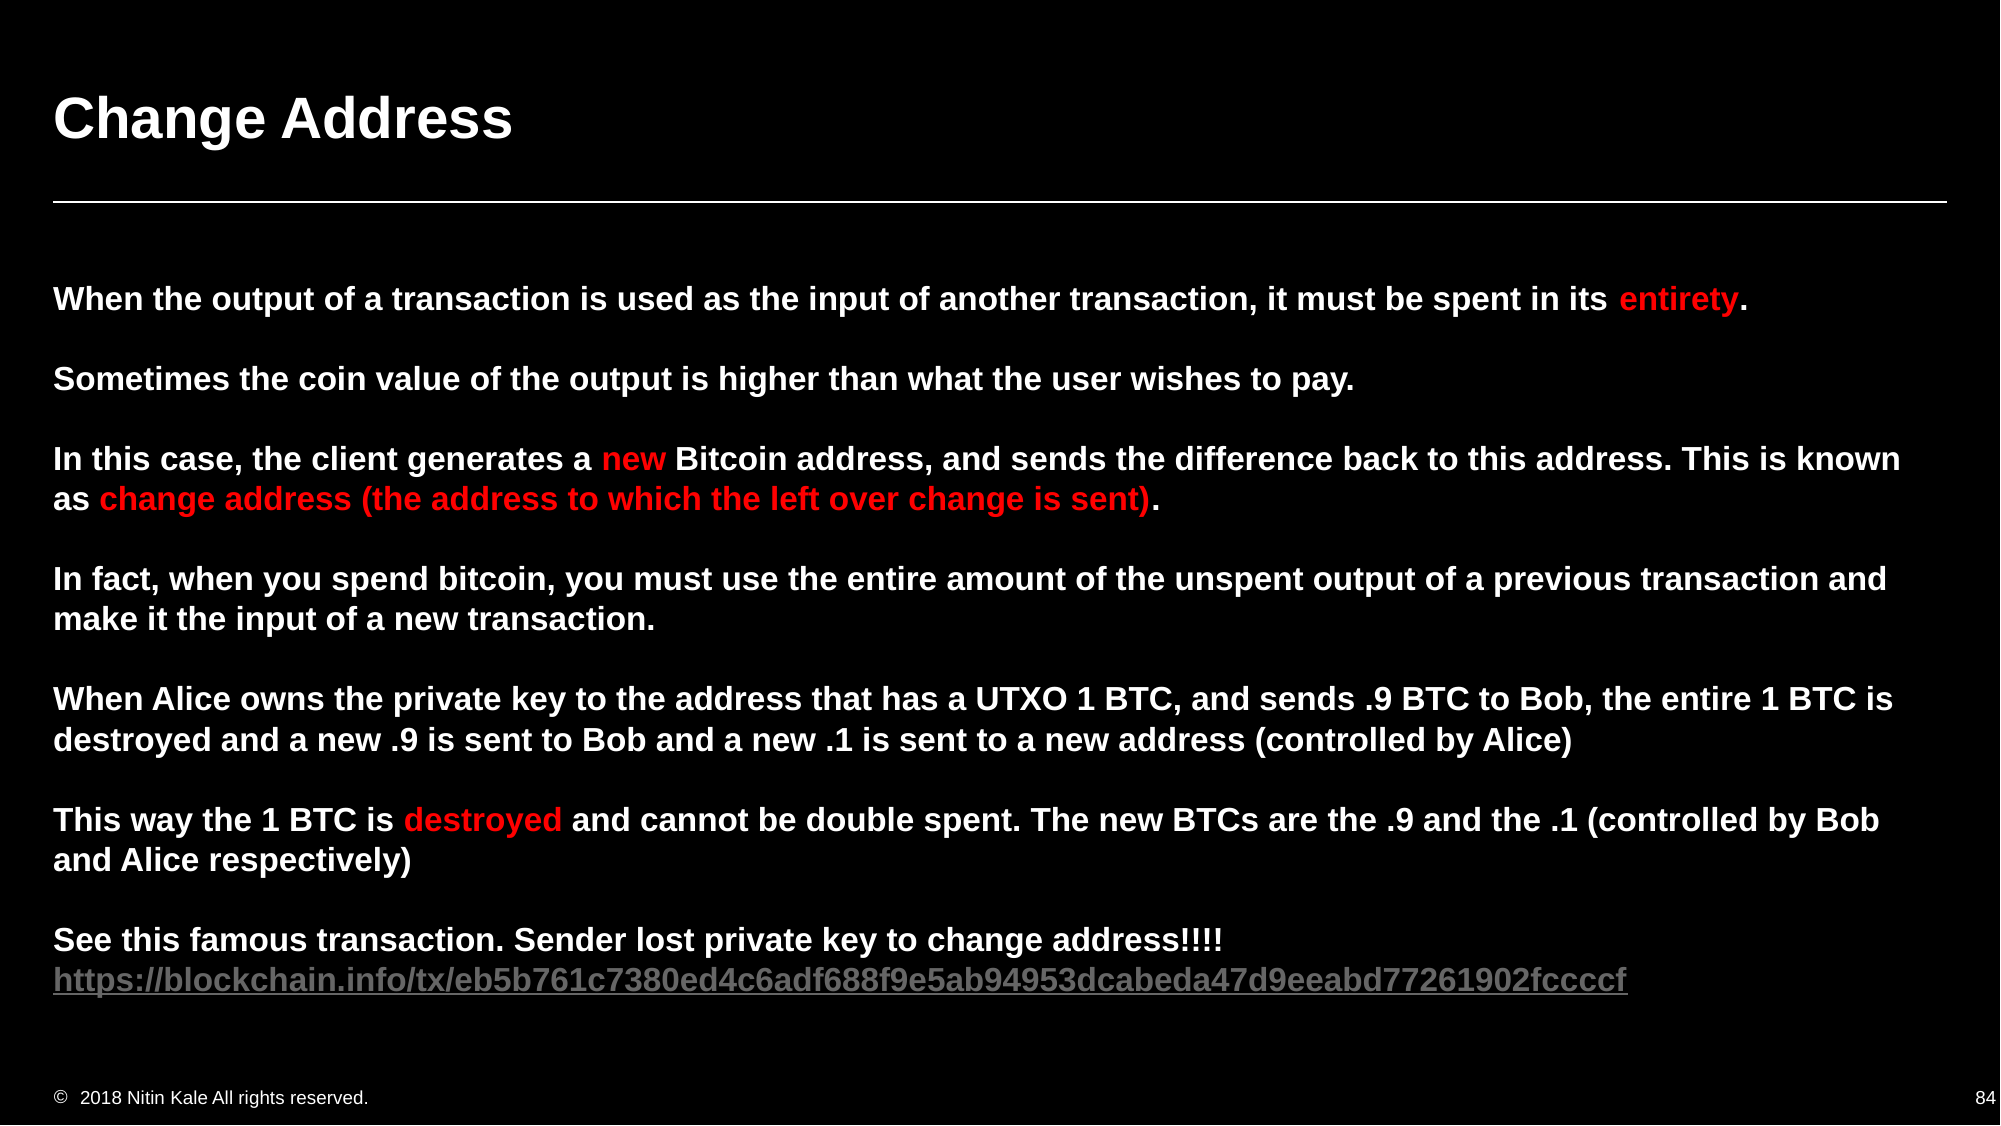

# Change Address
When the output of a transaction is used as the input of another transaction, it must be spent in its entirety.
Sometimes the coin value of the output is higher than what the user wishes to pay.
In this case, the client generates a new Bitcoin address, and sends the difference back to this address. This is known as change address (the address to which the left over change is sent).
In fact, when you spend bitcoin, you must use the entire amount of the unspent output of a previous transaction and make it the input of a new transaction.
When Alice owns the private key to the address that has a UTXO 1 BTC, and sends .9 BTC to Bob, the entire 1 BTC is destroyed and a new .9 is sent to Bob and a new .1 is sent to a new address (controlled by Alice)
This way the 1 BTC is destroyed and cannot be double spent. The new BTCs are the .9 and the .1 (controlled by Bob and Alice respectively)
See this famous transaction. Sender lost private key to change address!!!! https://blockchain.info/tx/eb5b761c7380ed4c6adf688f9e5ab94953dcabeda47d9eeabd77261902fccccf